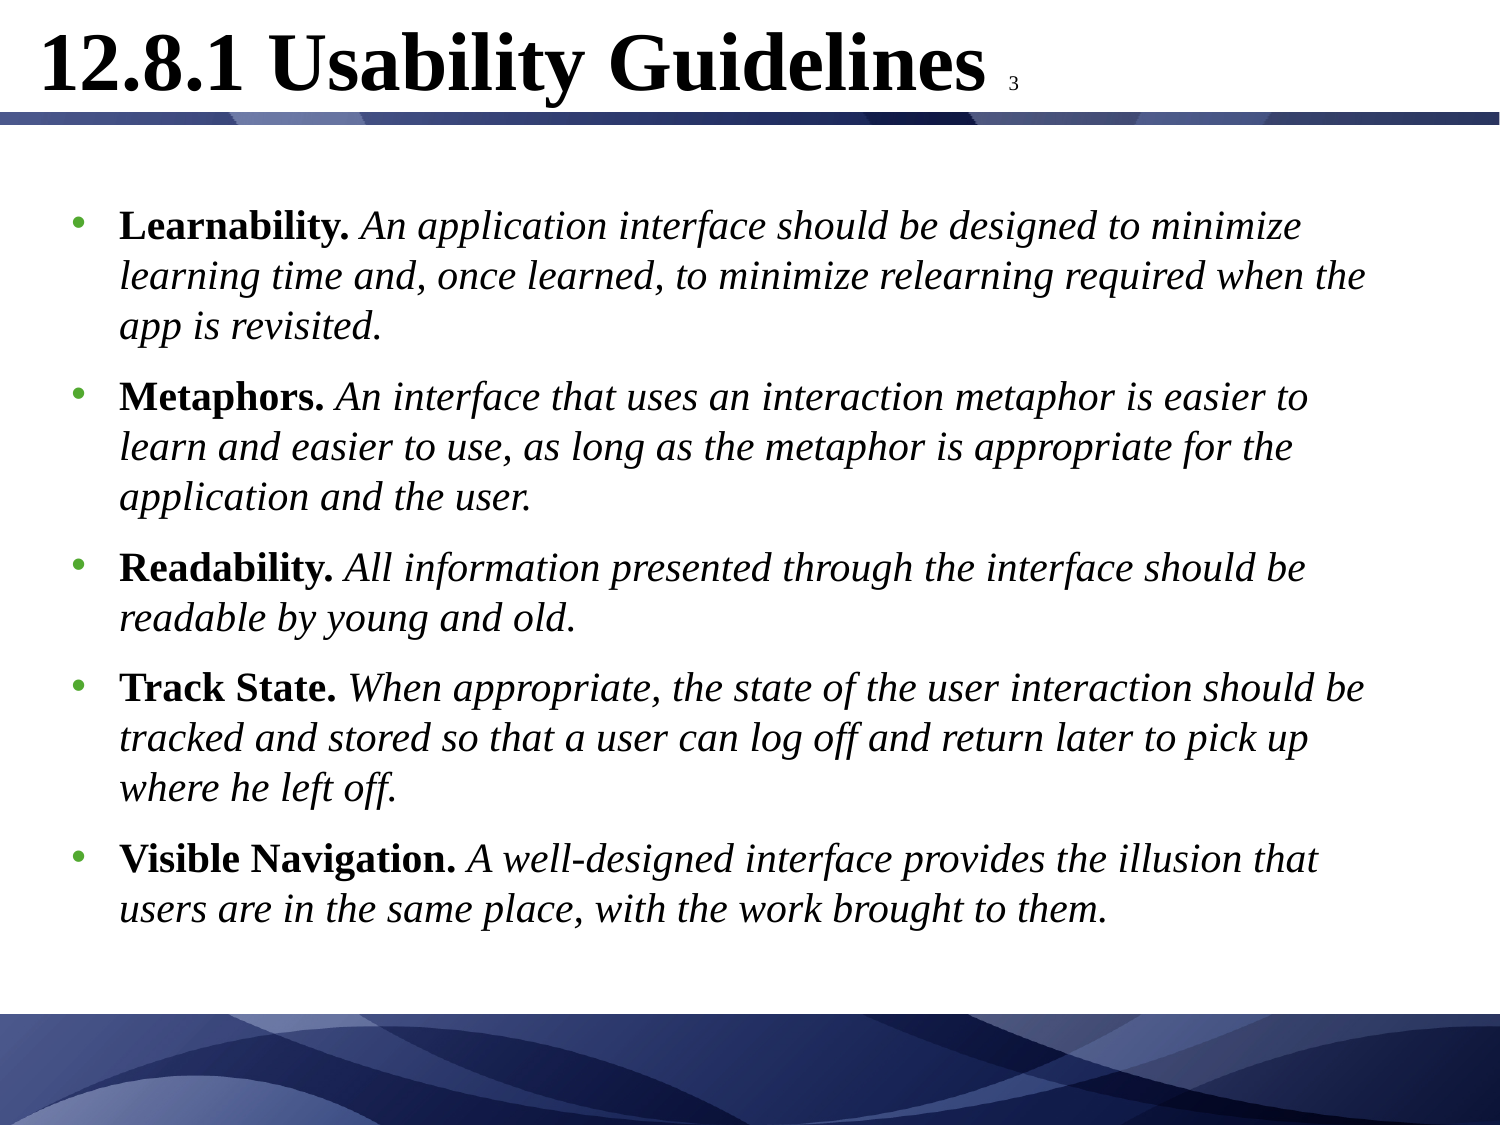

# 12.8.1 Usability Guidelines 3
Learnability. An application interface should be designed to minimize learning time and, once learned, to minimize relearning required when the app is revisited.
Metaphors. An interface that uses an interaction metaphor is easier to learn and easier to use, as long as the metaphor is appropriate for the application and the user.
Readability. All information presented through the interface should be readable by young and old.
Track State. When appropriate, the state of the user interaction should be tracked and stored so that a user can log off and return later to pick up where he left off.
Visible Navigation. A well-designed interface provides the illusion that users are in the same place, with the work brought to them.
294